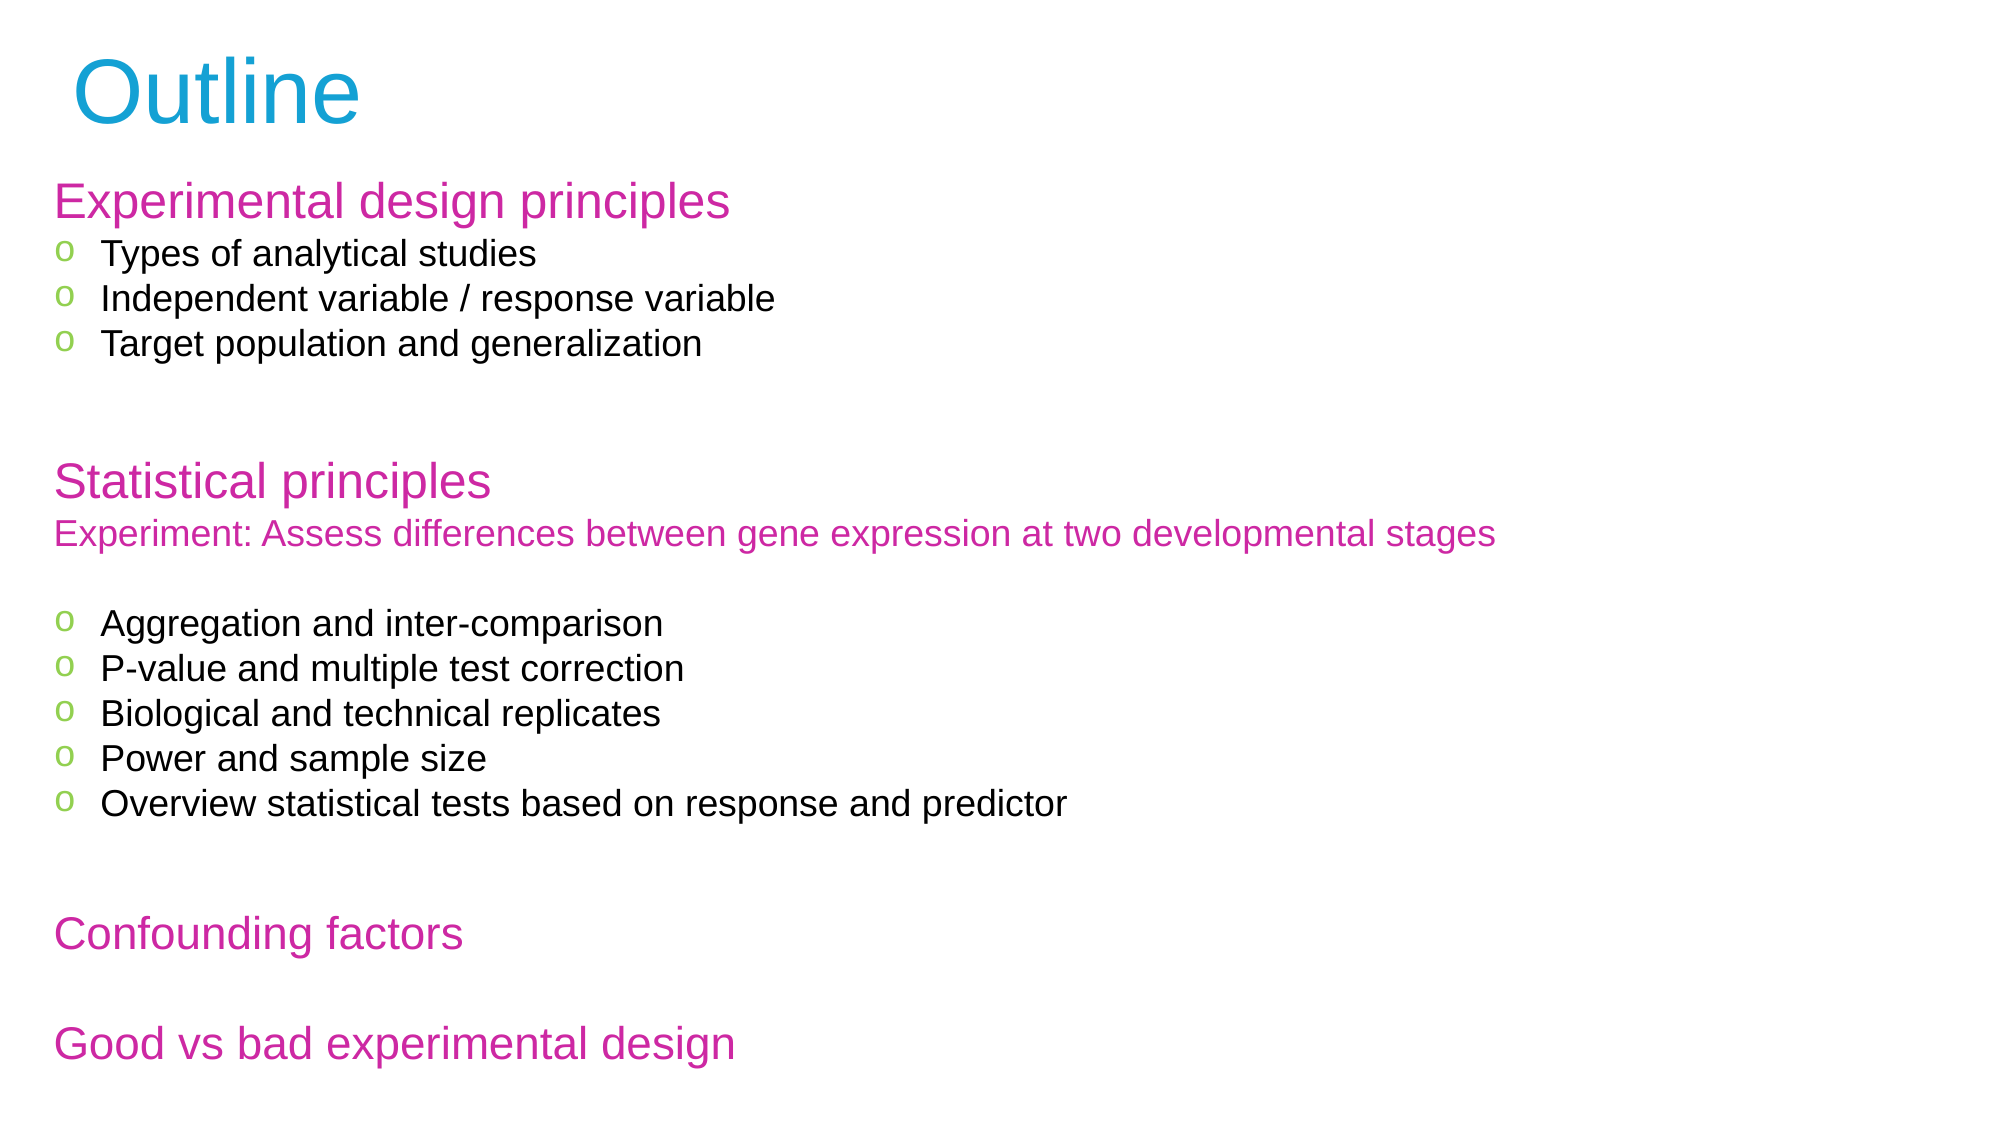

Outline
Experimental design principles
Types of analytical studies
Independent variable / response variable
Target population and generalization

Statistical principles
Experiment: Assess differences between gene expression at two developmental stages

Aggregation and inter-comparison
P-value and multiple test correction
Biological and technical replicates
Power and sample size
Overview statistical tests based on response and predictor

Confounding factors

Good vs bad experimental design